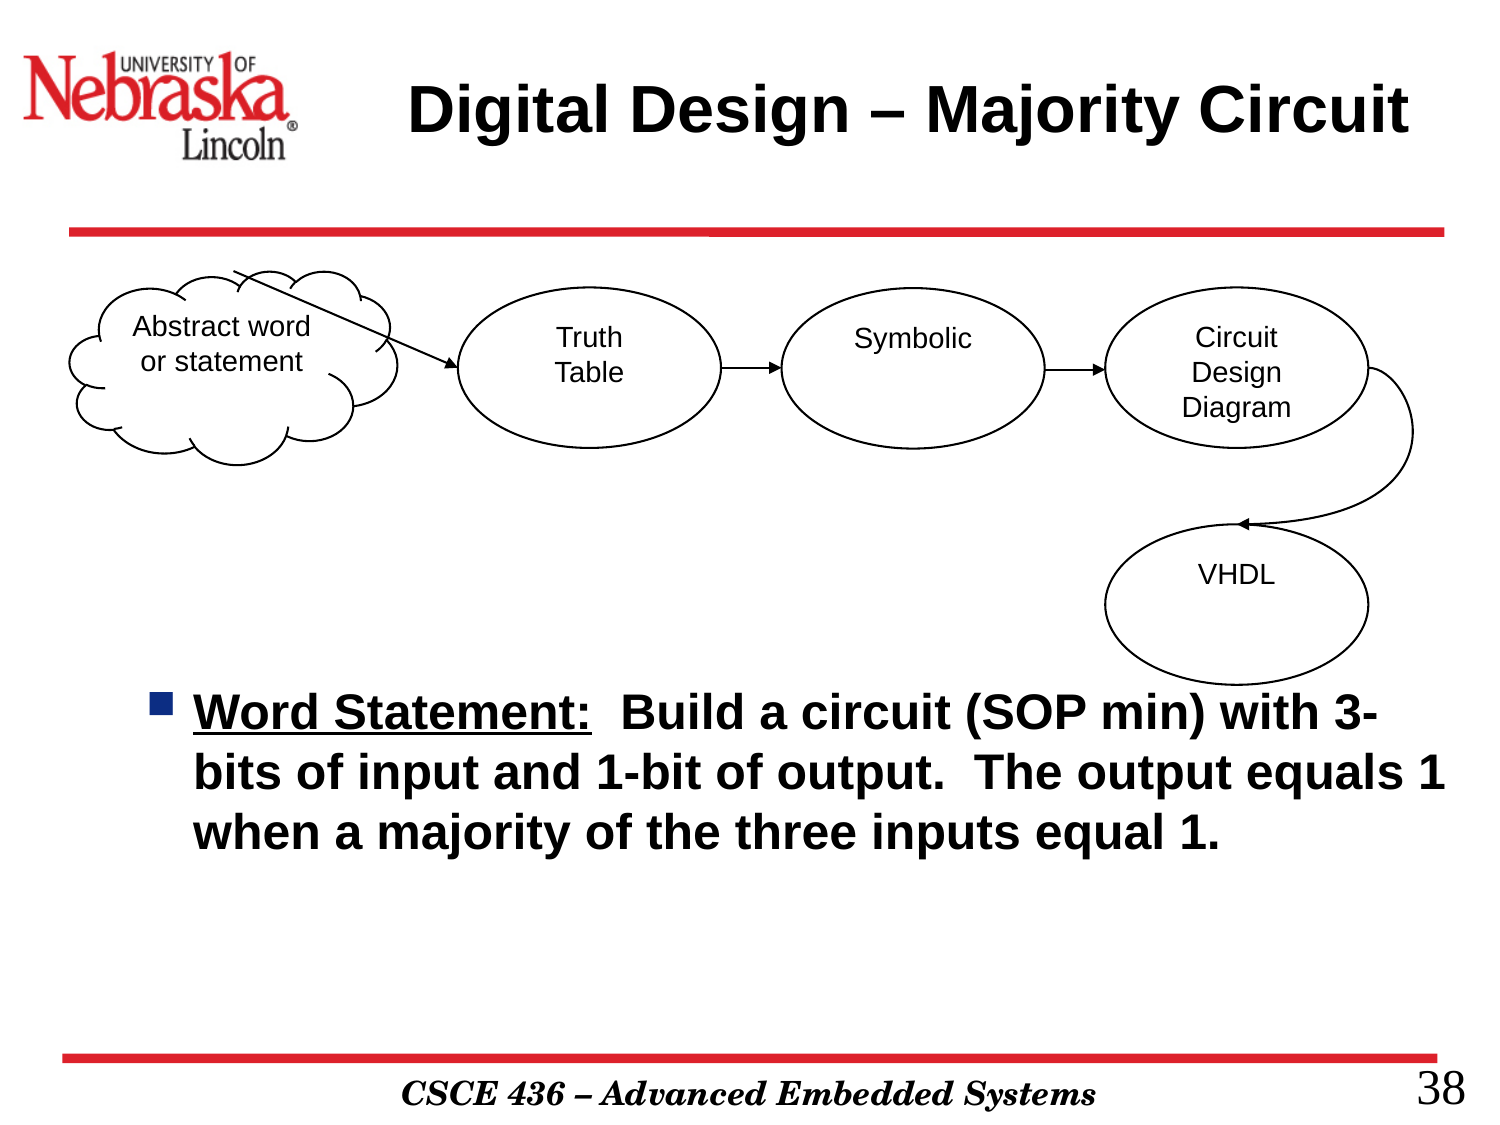

# Digital Design – Majority Circuit

Word Statement:  Build a circuit (SOP min) with 3-bits of input and 1-bit of output.  The output equals 1 when a majority of the three inputs equal 1.
Abstract word or statement
Circuit Design Diagram
Truth
Table
Symbolic
VHDL
38